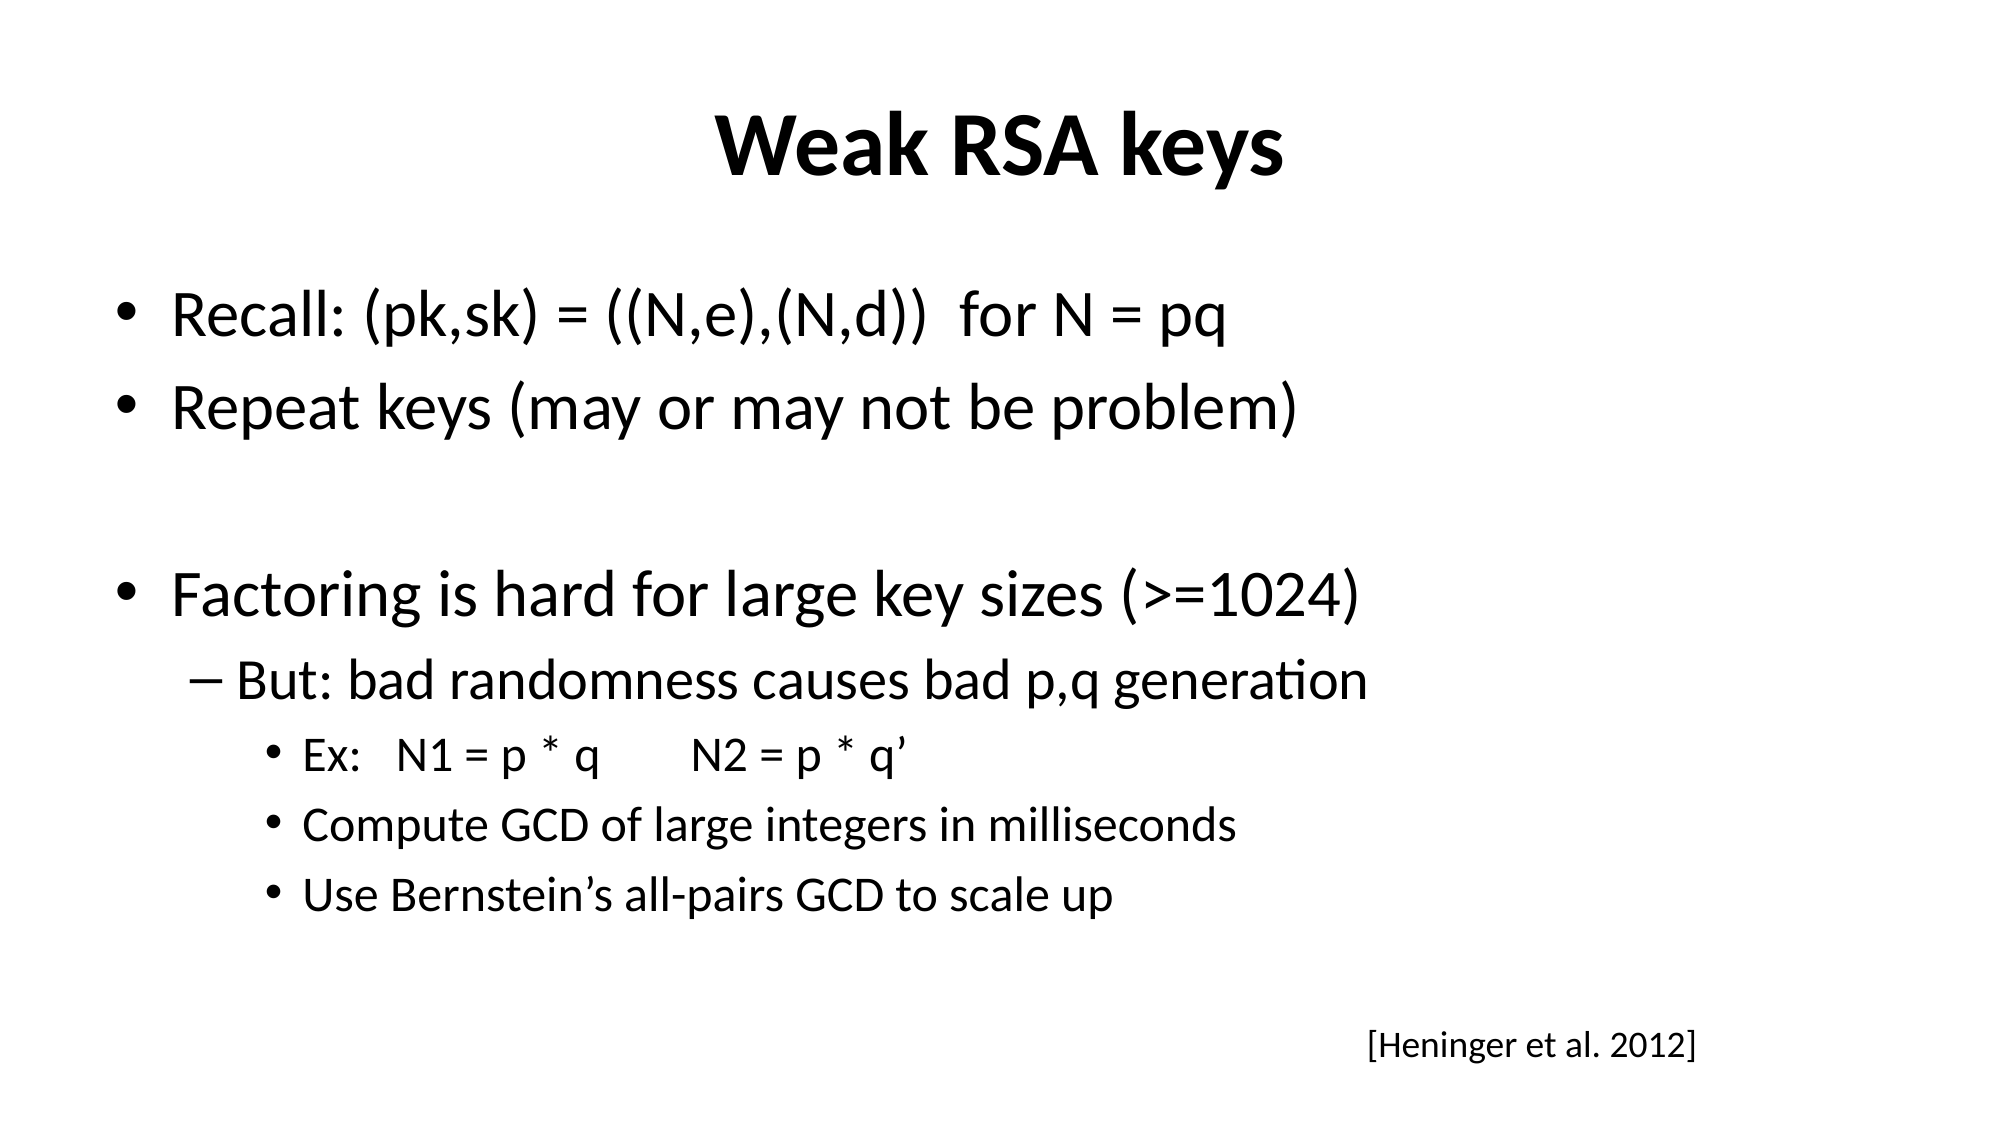

# Weak RSA keys
Recall: (pk,sk) = ((N,e),(N,d))  for N = pq
Repeat keys (may or may not be problem)

Factoring is hard for large key sizes (>=1024)
But: bad randomness causes bad p,q generation
Ex:   N1 = p * q        N2 = p * q’
Compute GCD of large integers in milliseconds
Use Bernstein’s all-pairs GCD to scale up
[Heninger et al. 2012]